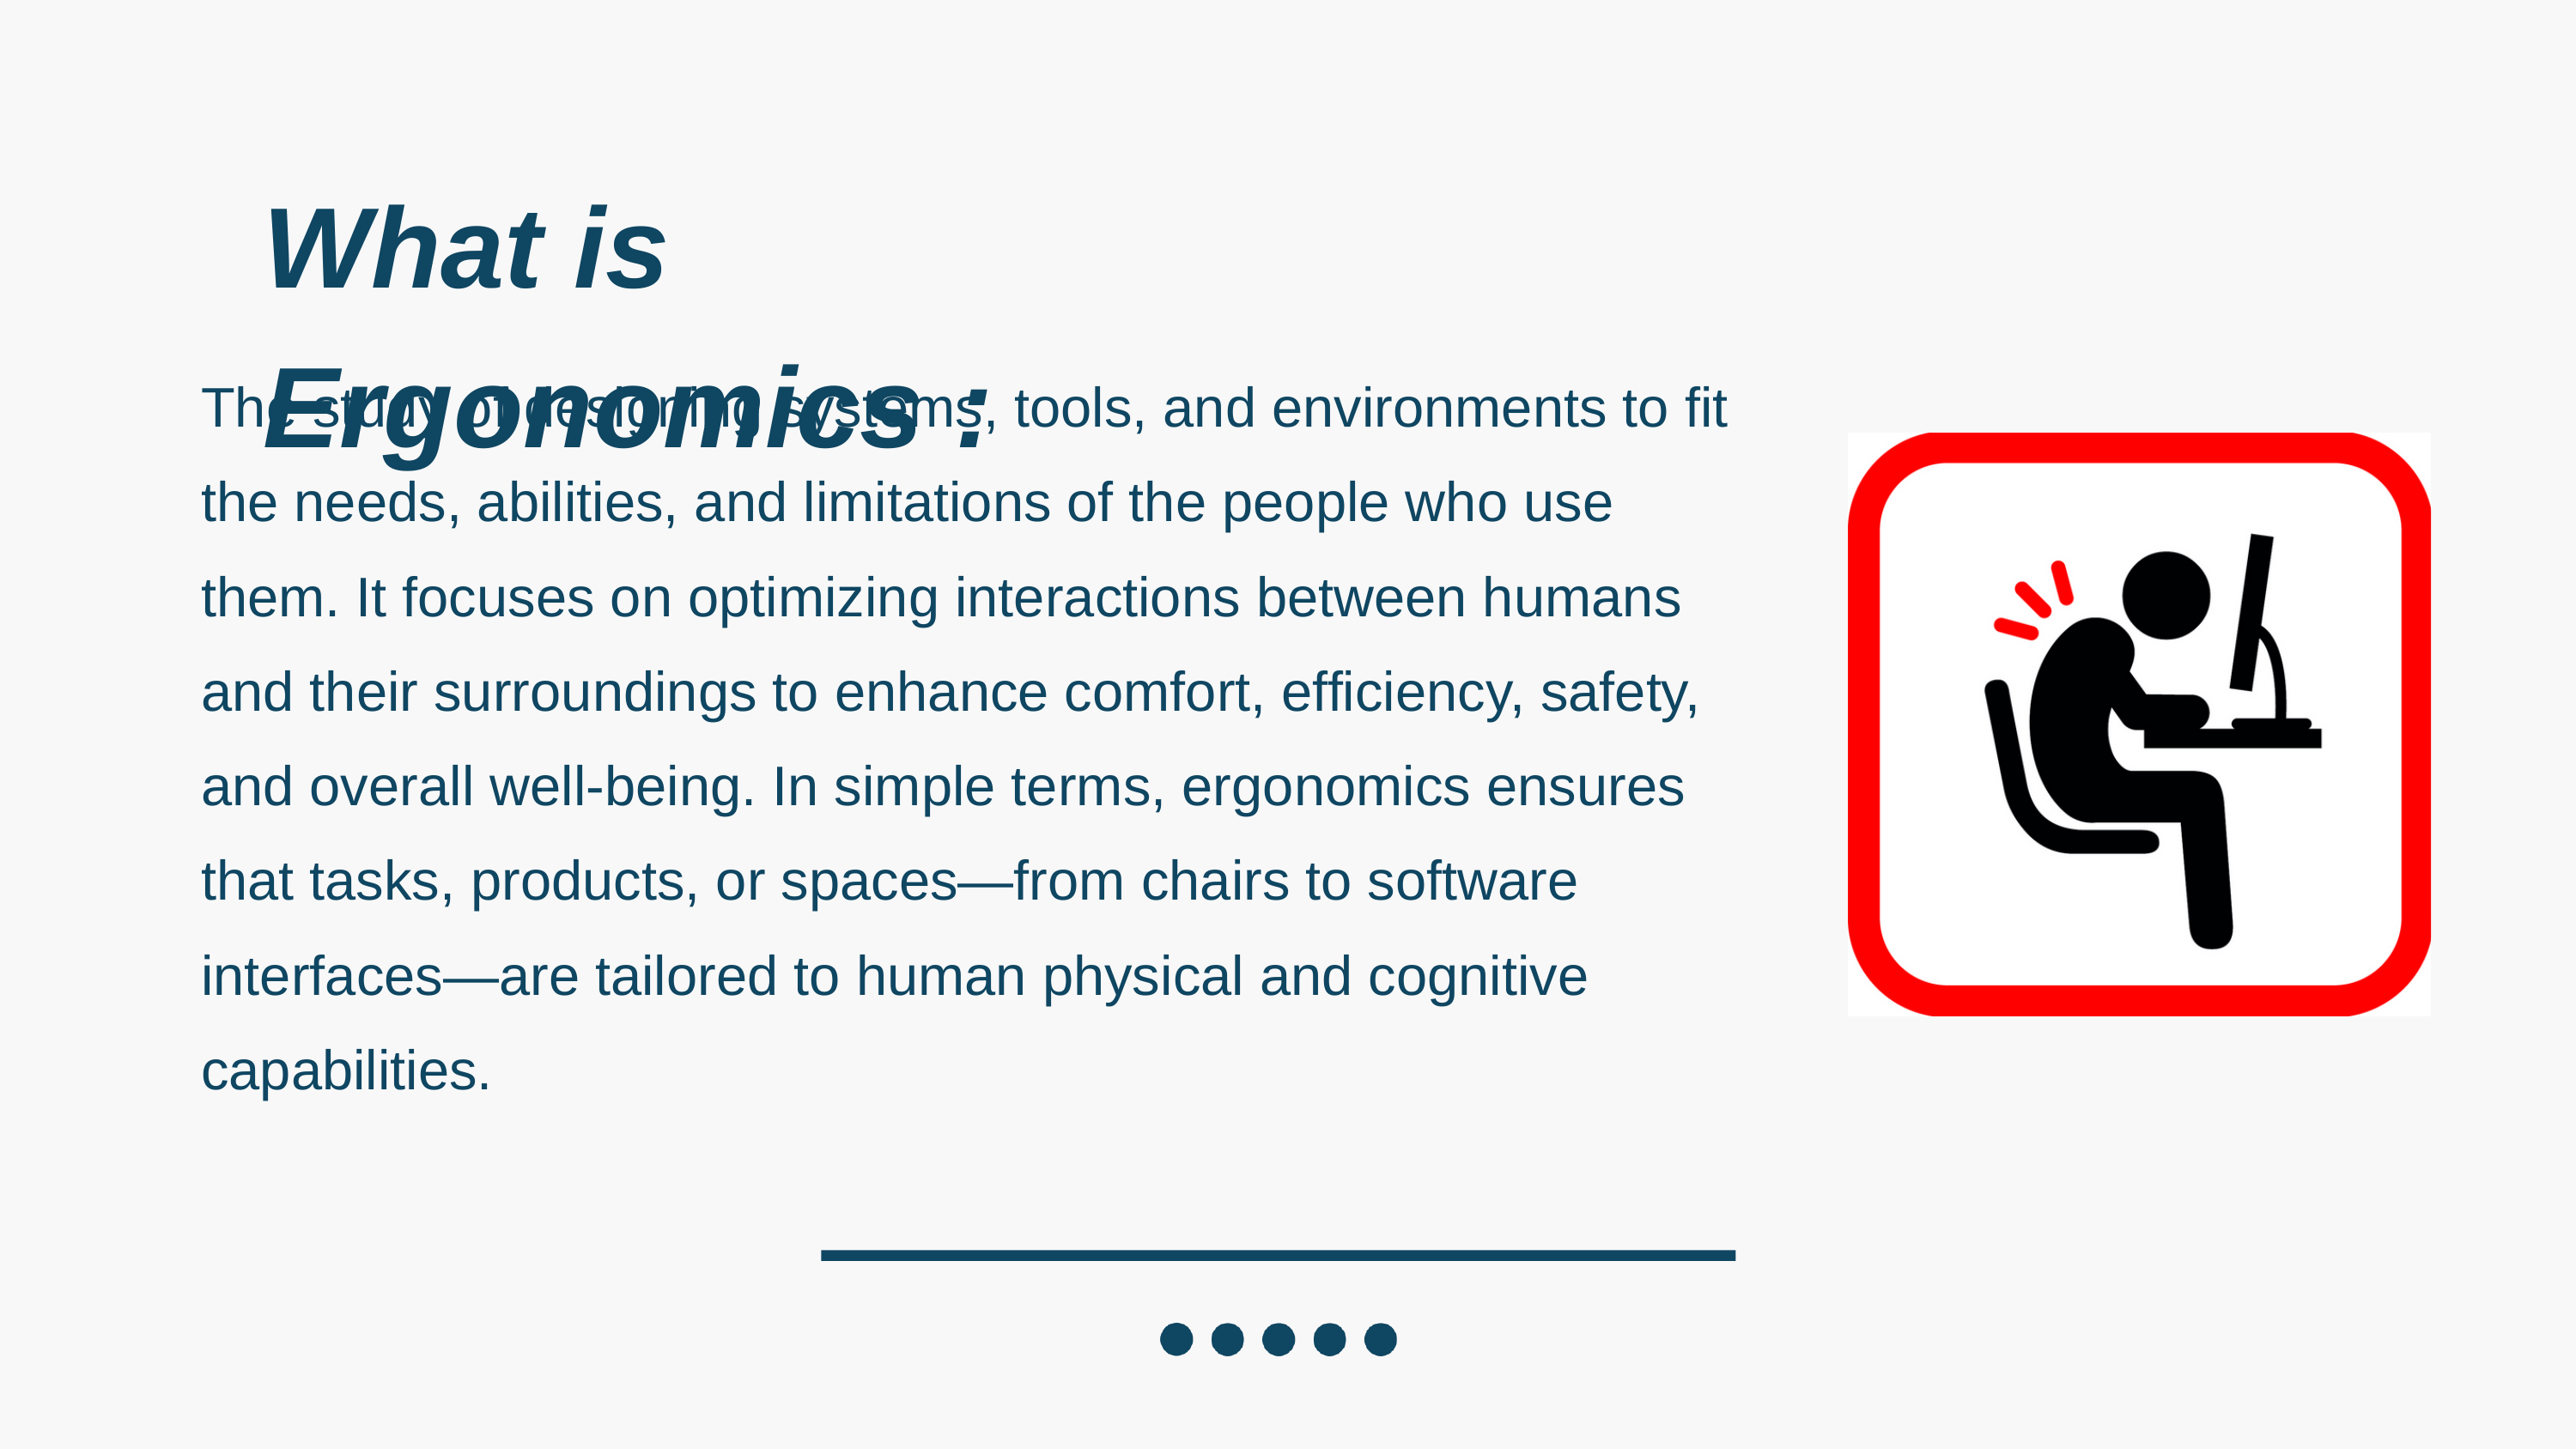

What is Ergonomics :
The study of designing systems, tools, and environments to fit the needs, abilities, and limitations of the people who use them. It focuses on optimizing interactions between humans and their surroundings to enhance comfort, efficiency, safety, and overall well-being. In simple terms, ergonomics ensures that tasks, products, or spaces—from chairs to software interfaces—are tailored to human physical and cognitive capabilities.